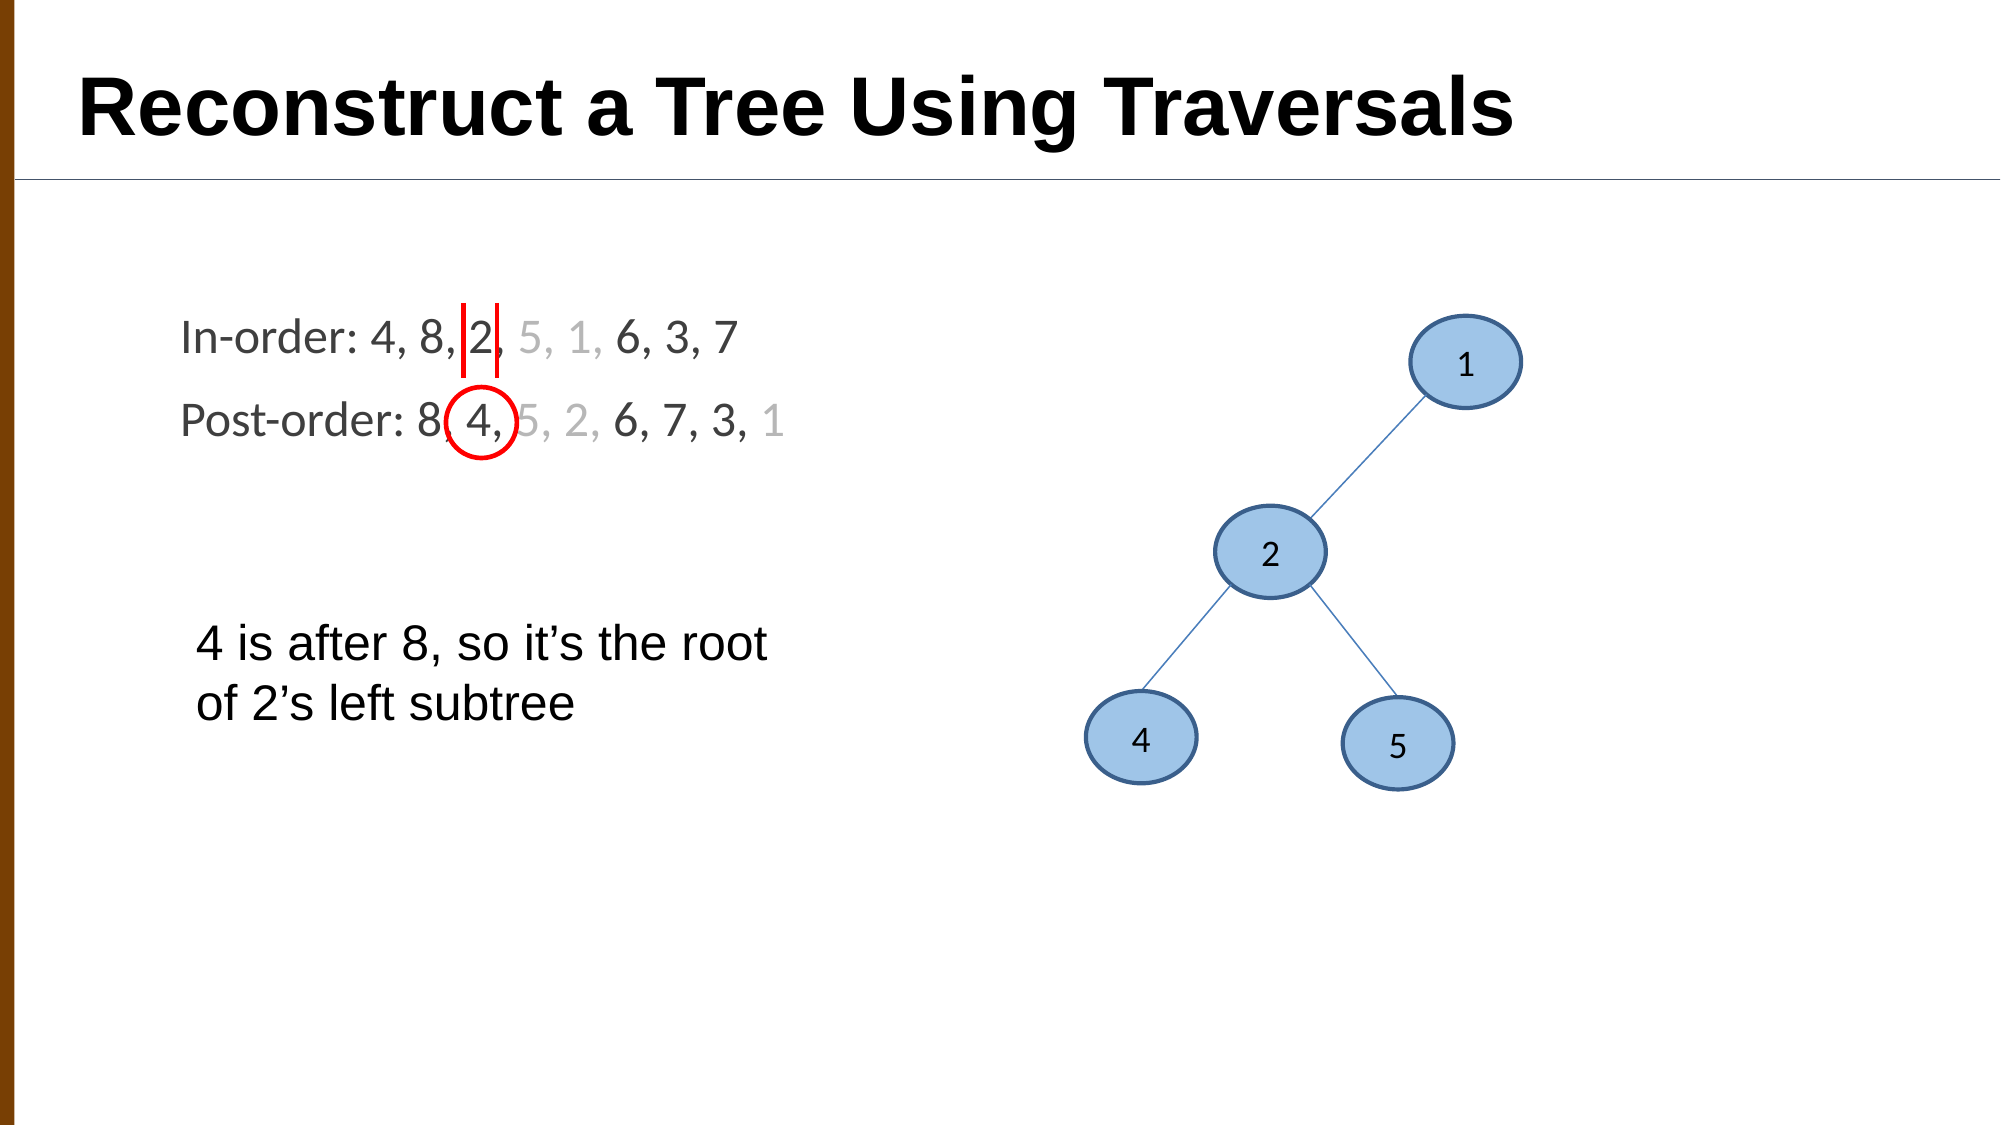

Reconstruct a Tree Using Traversals
In-order: 4, 8, 2, 5, 1, 6, 3, 7
Post-order: 8, 4, 5, 2, 6, 7, 3, 1
1

2
4 is after 8, so it’s the root of 2’s left subtree
4
5